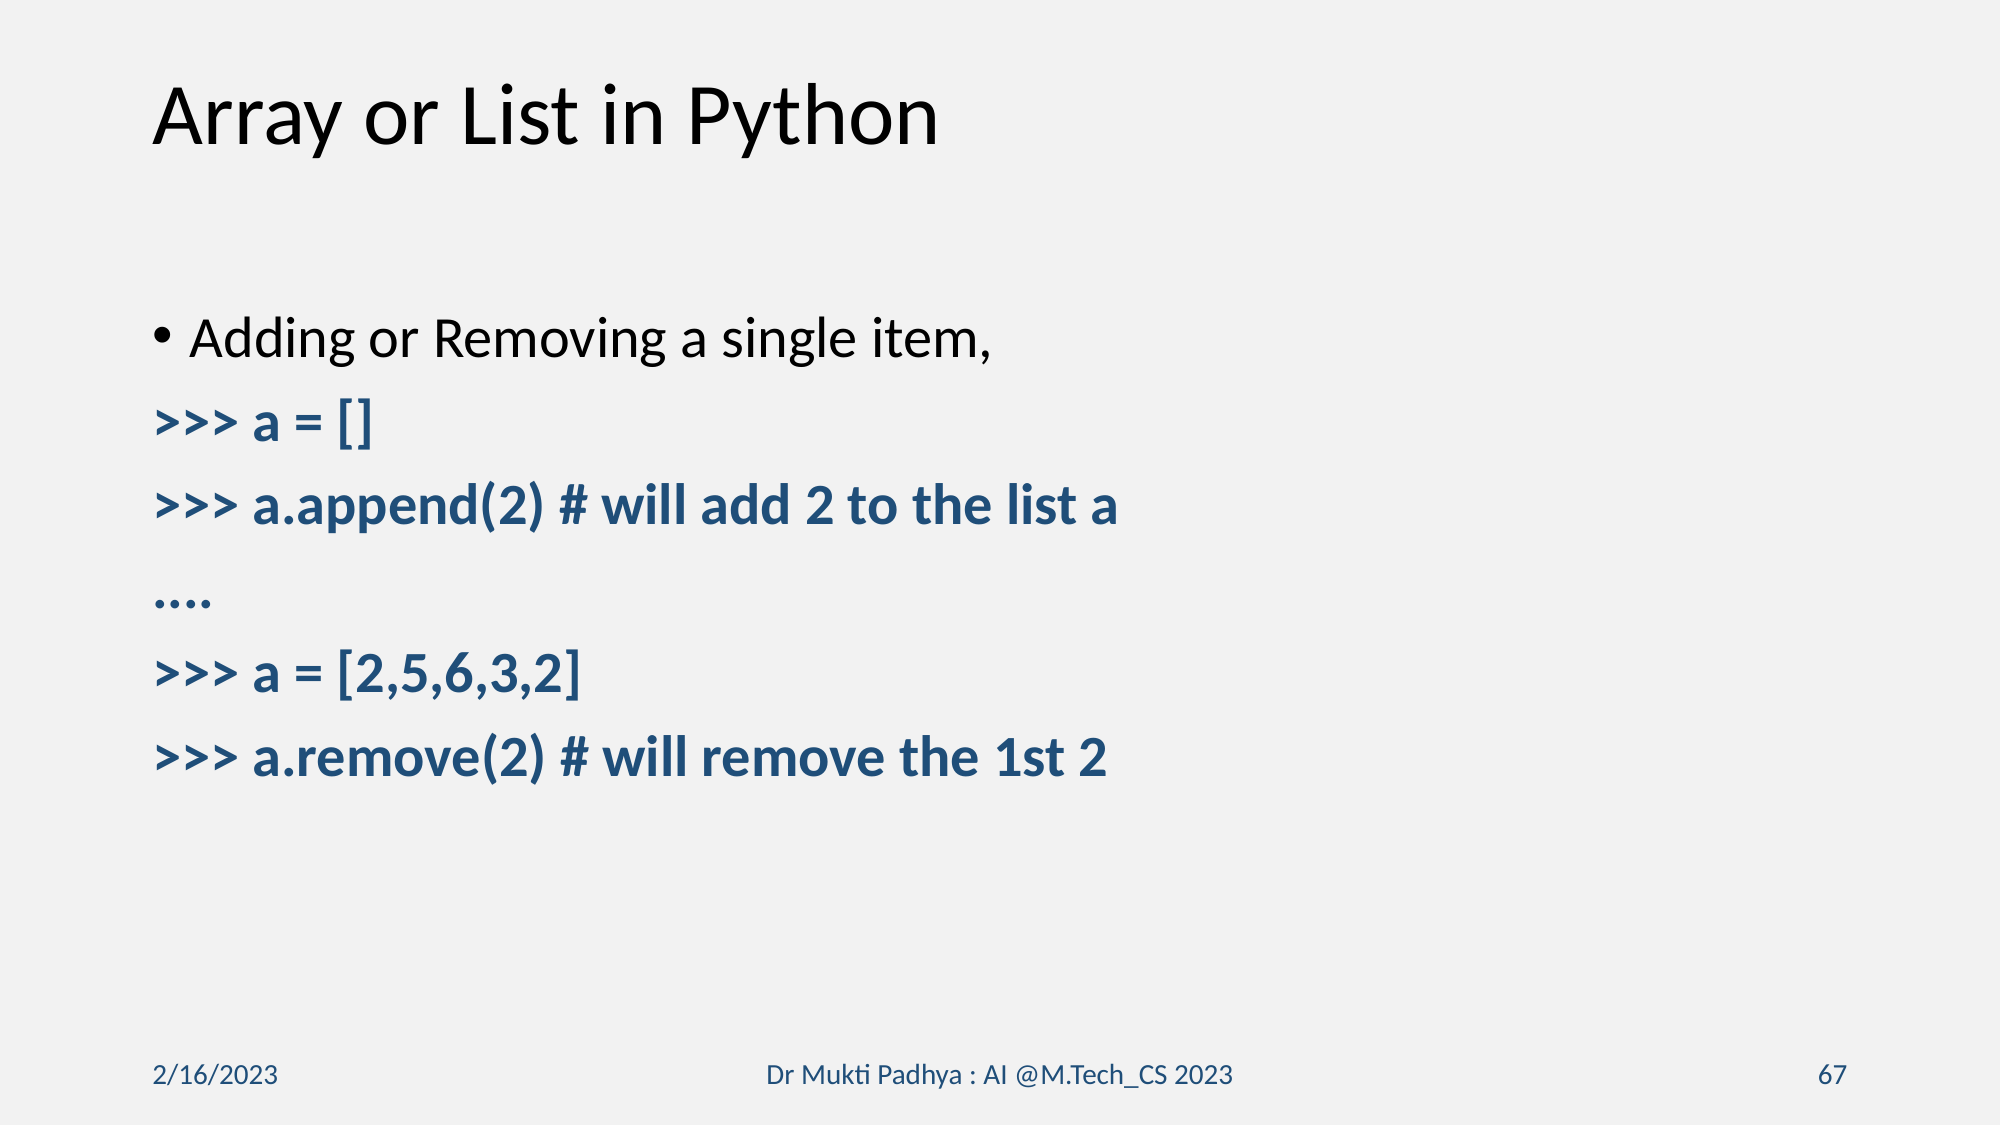

# Array or List in Python
Adding or Removing a single item,
>>> a = []
>>> a.append(2) # will add 2 to the list a
....
>>> a = [2,5,6,3,2]
>>> a.remove(2) # will remove the 1st 2
2/16/2023
Dr Mukti Padhya : AI @M.Tech_CS 2023
67